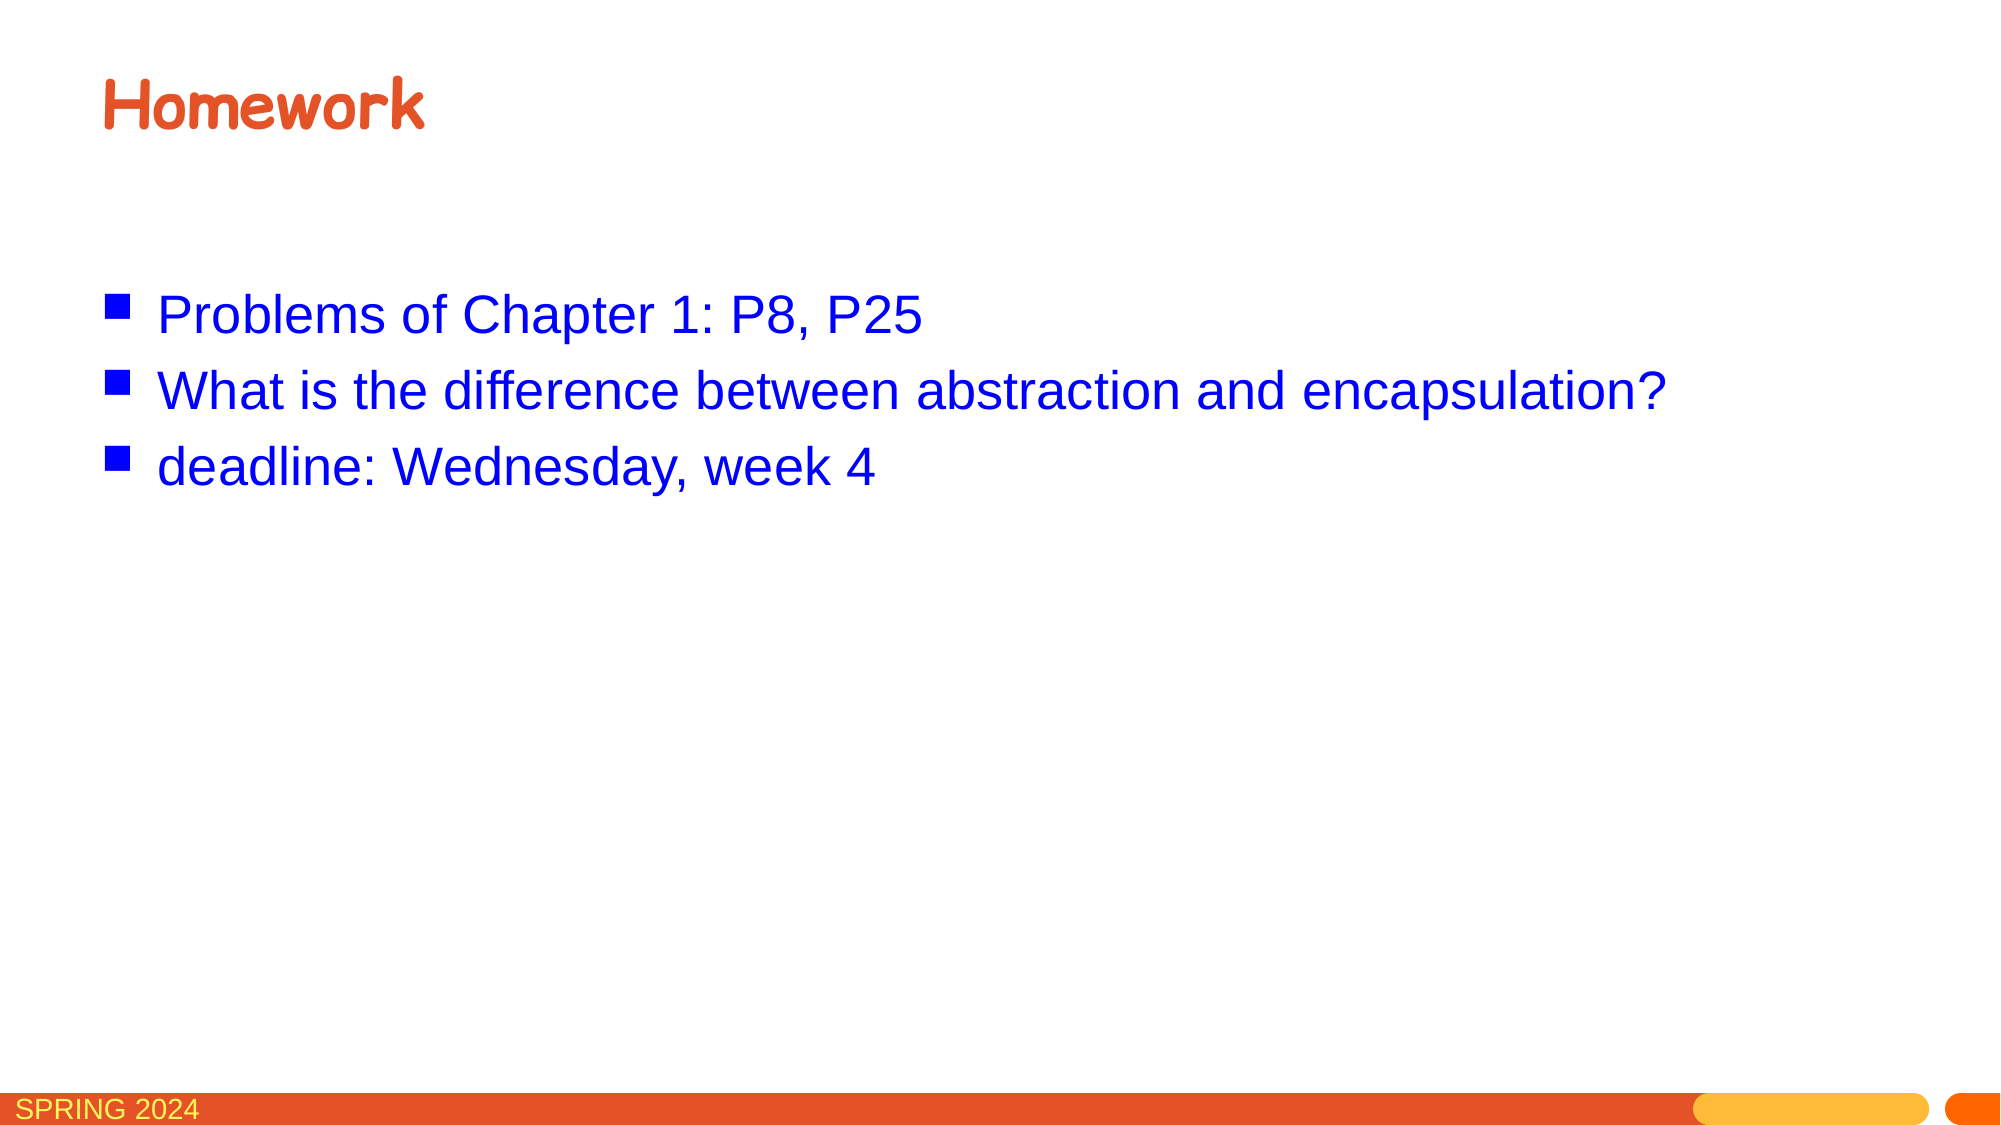

# Homework

Problems of Chapter 1: P8, P25
What is the difference between abstraction and encapsulation?
deadline: Wednesday, week 4